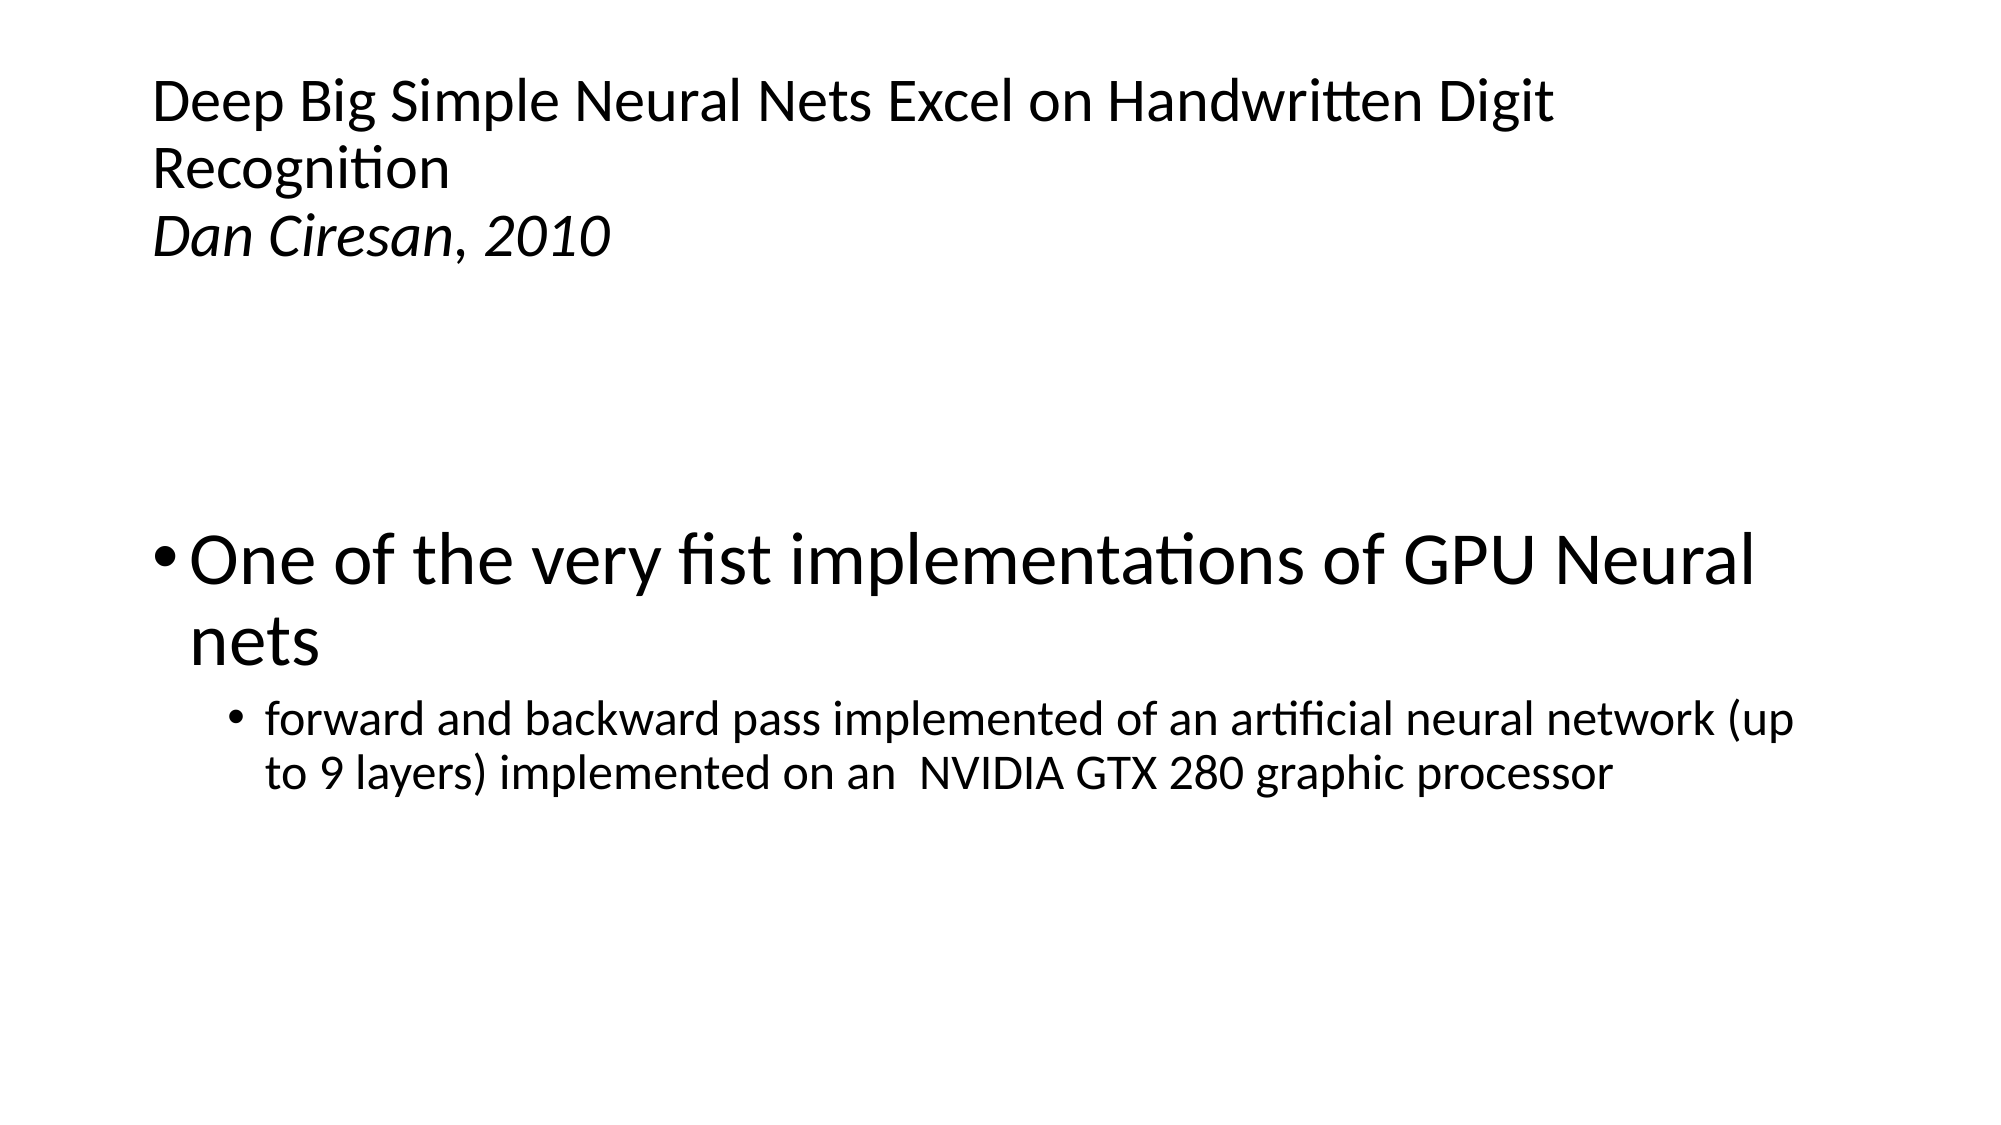

# Deep Big Simple Neural Nets Excel on Handwritten Digit Recognition Dan Ciresan, 2010

One of the very fist implementations of GPU Neural nets
forward and backward pass implemented of an artificial neural network (up to 9 layers) implemented on an  NVIDIA GTX 280 graphic processor